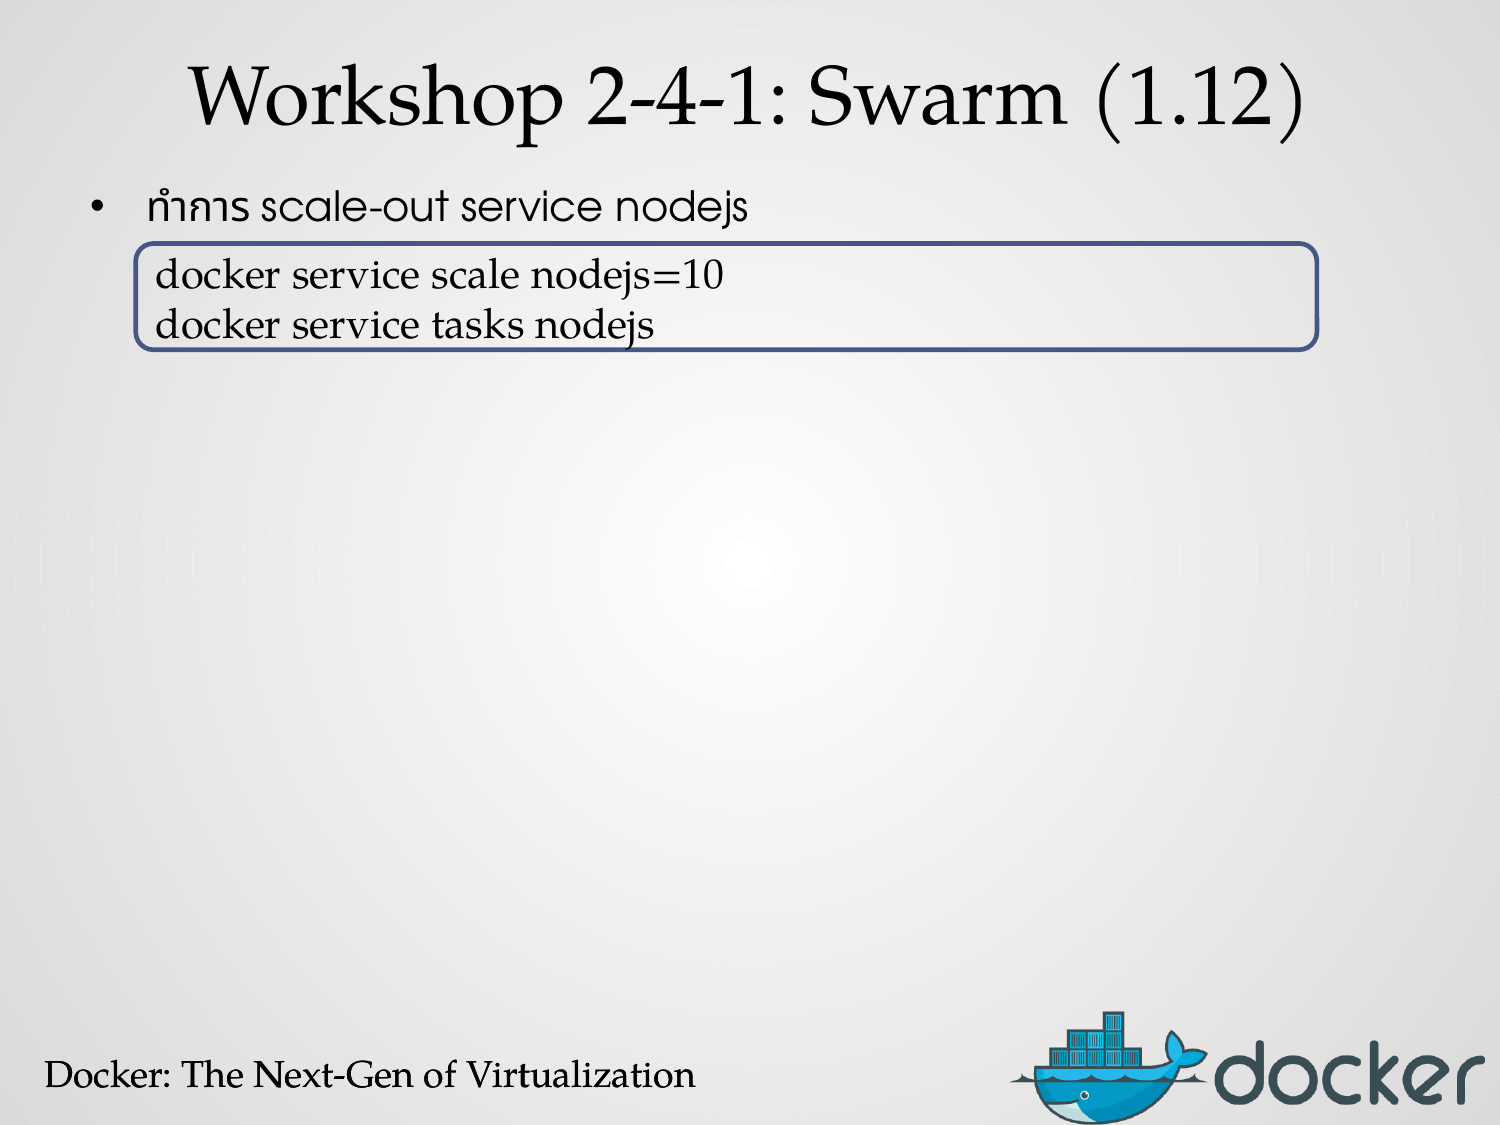

# Workshop 2-4-1: Swarm (1.12)
ทำการ scale-out service nodejs

docker service scale nodejs=10
docker service tasks nodejs
Docker: The Next-Gen of Virtualization
Docker: The Next-Gen of Virtualization